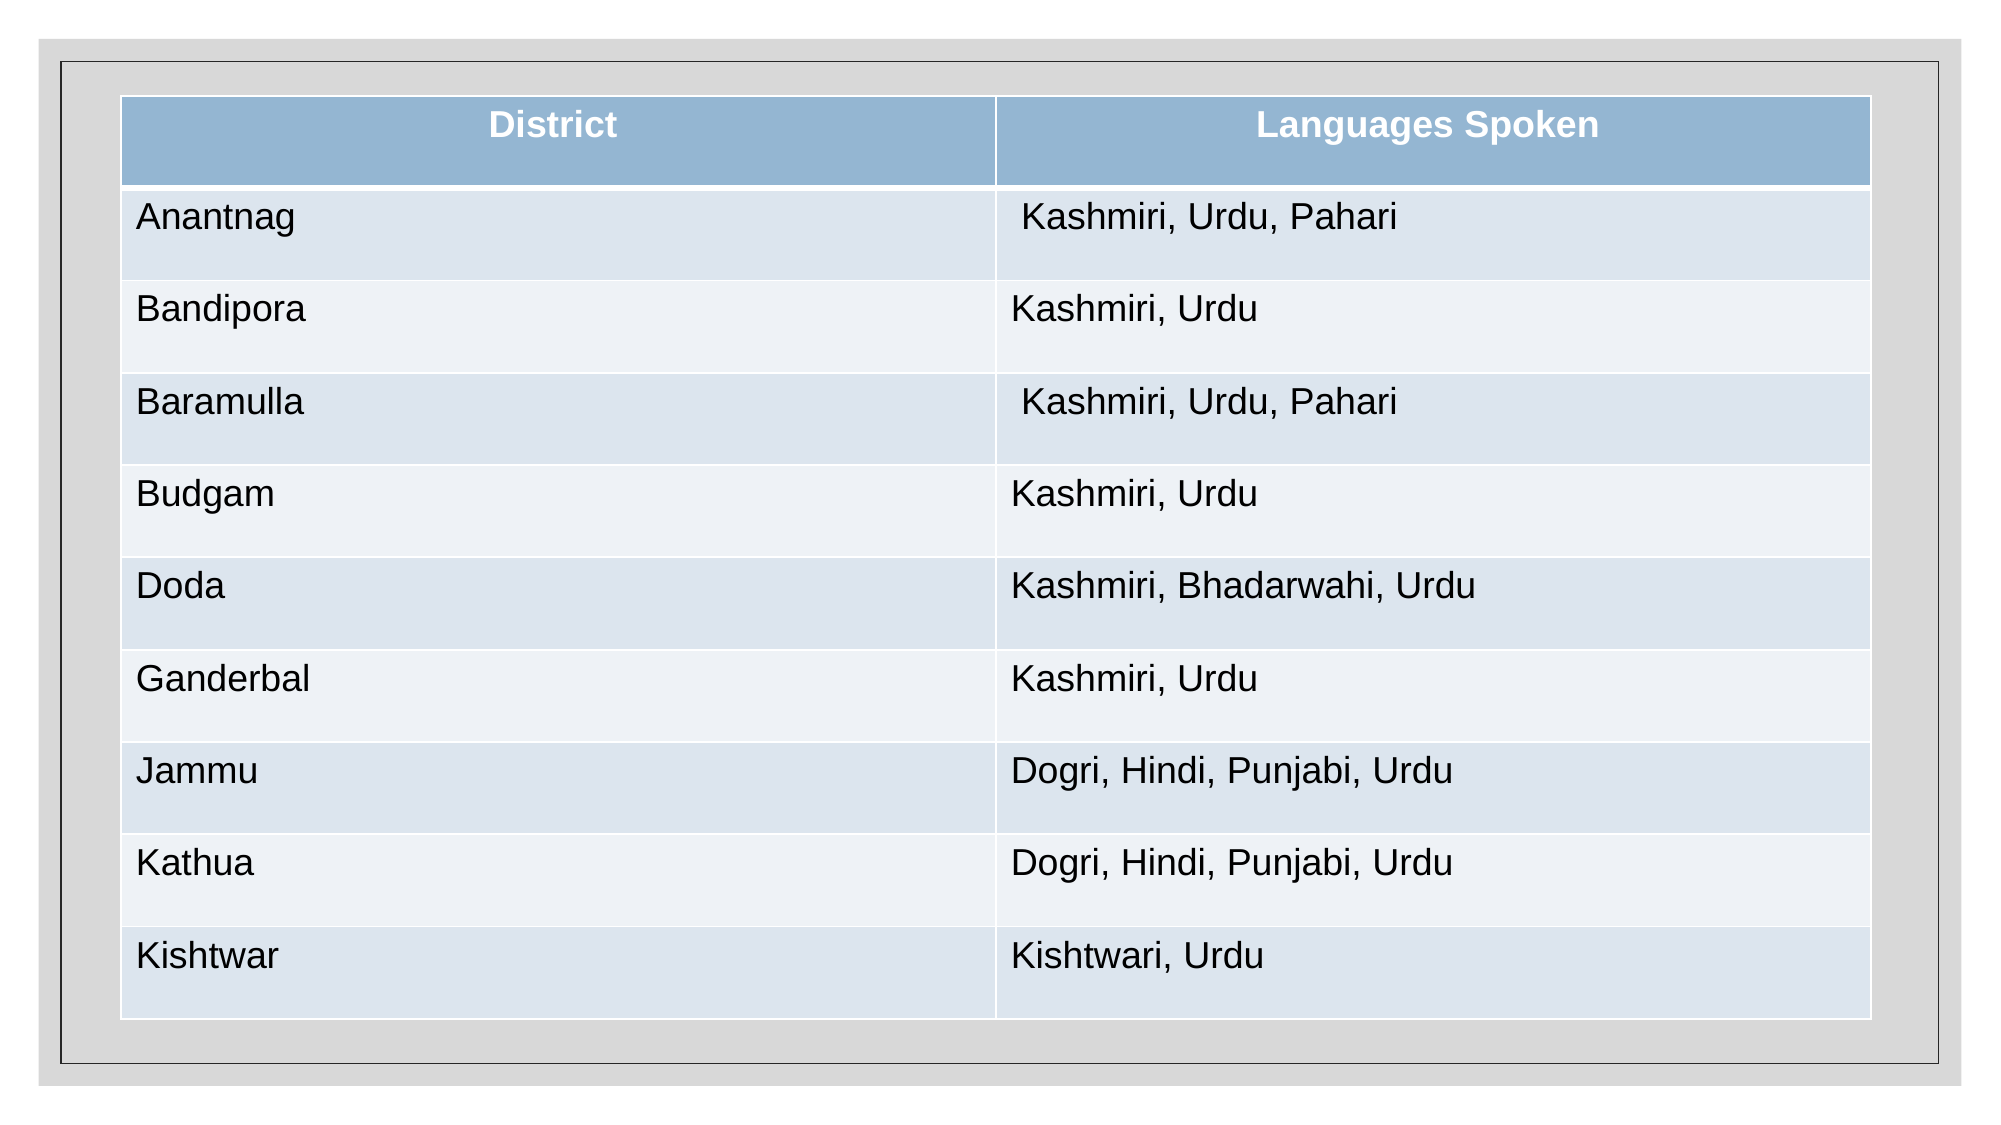

| District | Languages Spoken |
| --- | --- |
| Anantnag | Kashmiri, Urdu, Pahari |
| Bandipora | Kashmiri, Urdu |
| Baramulla | Kashmiri, Urdu, Pahari |
| Budgam | Kashmiri, Urdu |
| Doda | Kashmiri, Bhadarwahi, Urdu |
| Ganderbal | Kashmiri, Urdu |
| Jammu | Dogri, Hindi, Punjabi, Urdu |
| Kathua | Dogri, Hindi, Punjabi, Urdu |
| Kishtwar | Kishtwari, Urdu |